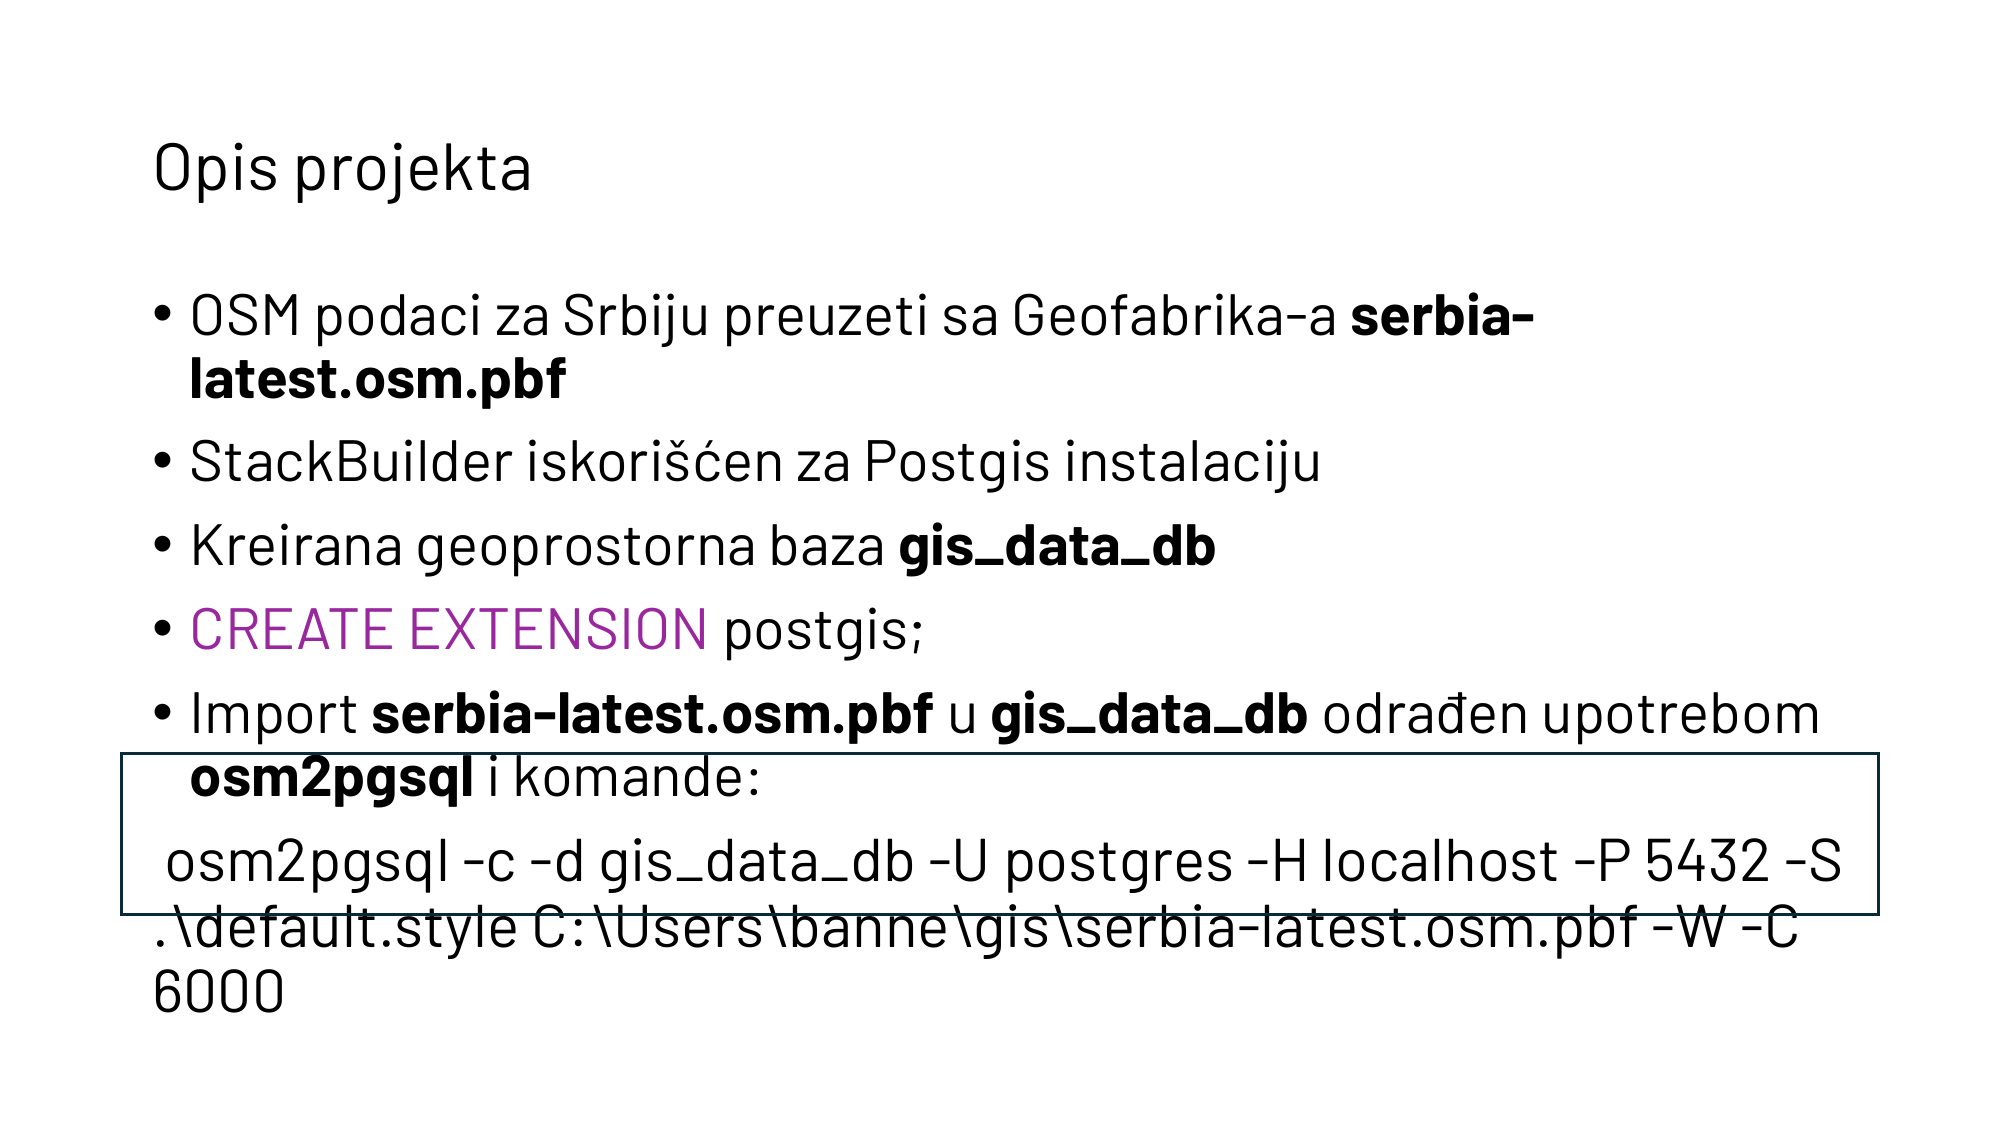

# Opis projekta
OSM podaci za Srbiju preuzeti sa Geofabrika-a serbia-latest.osm.pbf
StackBuilder iskorišćen za Postgis instalaciju
Kreirana geoprostorna baza gis_data_db
CREATE EXTENSION postgis;
Import serbia-latest.osm.pbf u gis_data_db odrađen upotrebom osm2pgsql i komande:
 osm2pgsql -c -d gis_data_db -U postgres -H localhost -P 5432 -S .\default.style C:\Users\banne\gis\serbia-latest.osm.pbf -W -C 6000